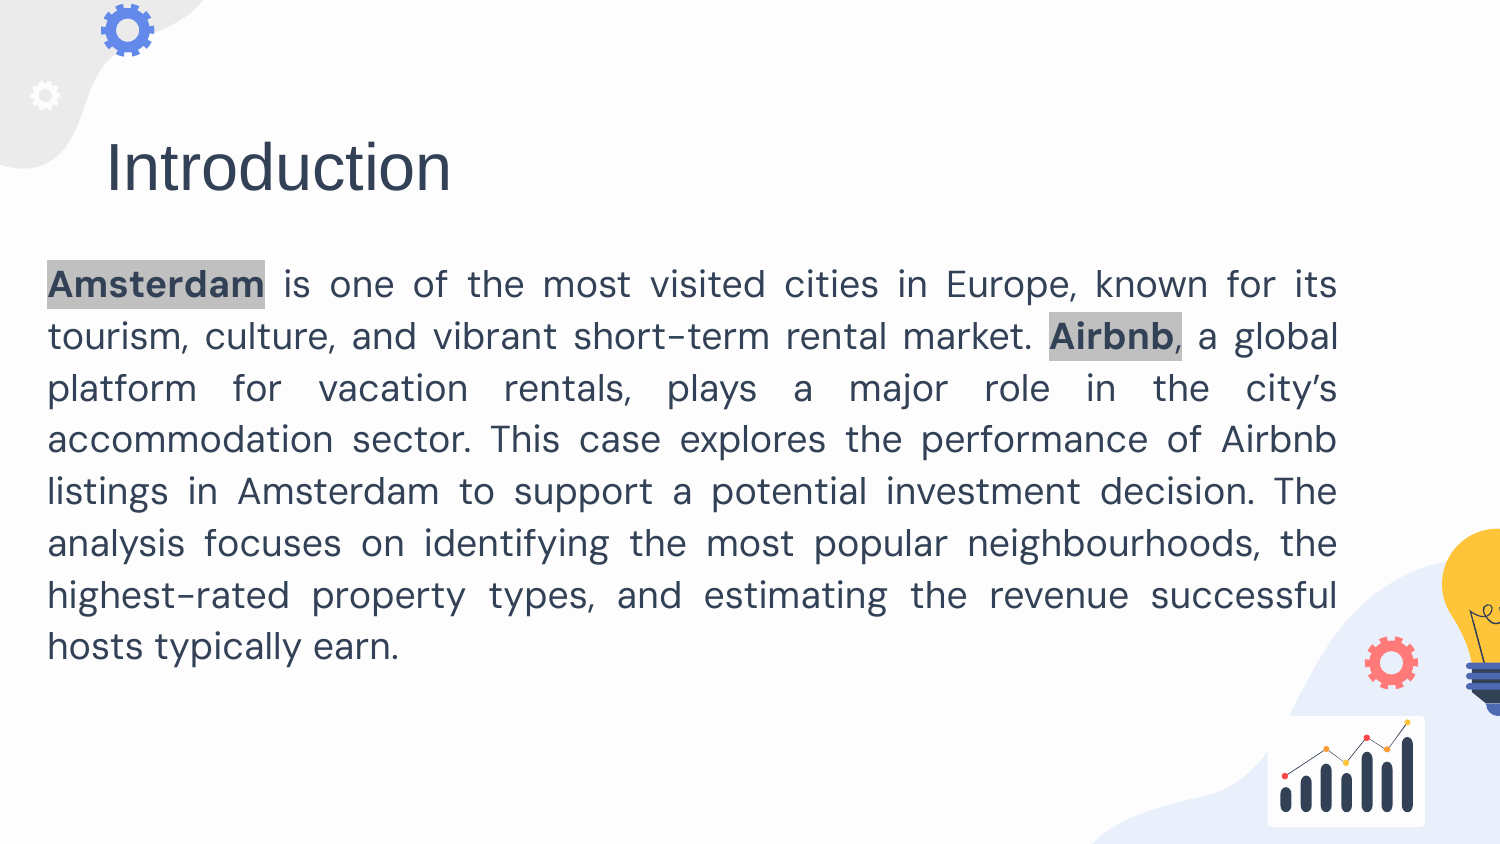

# Introduction
Amsterdam is one of the most visited cities in Europe, known for its tourism, culture, and vibrant short-term rental market. Airbnb, a global platform for vacation rentals, plays a major role in the city’s accommodation sector. This case explores the performance of Airbnb listings in Amsterdam to support a potential investment decision. The analysis focuses on identifying the most popular neighbourhoods, the highest-rated property types, and estimating the revenue successful hosts typically earn.